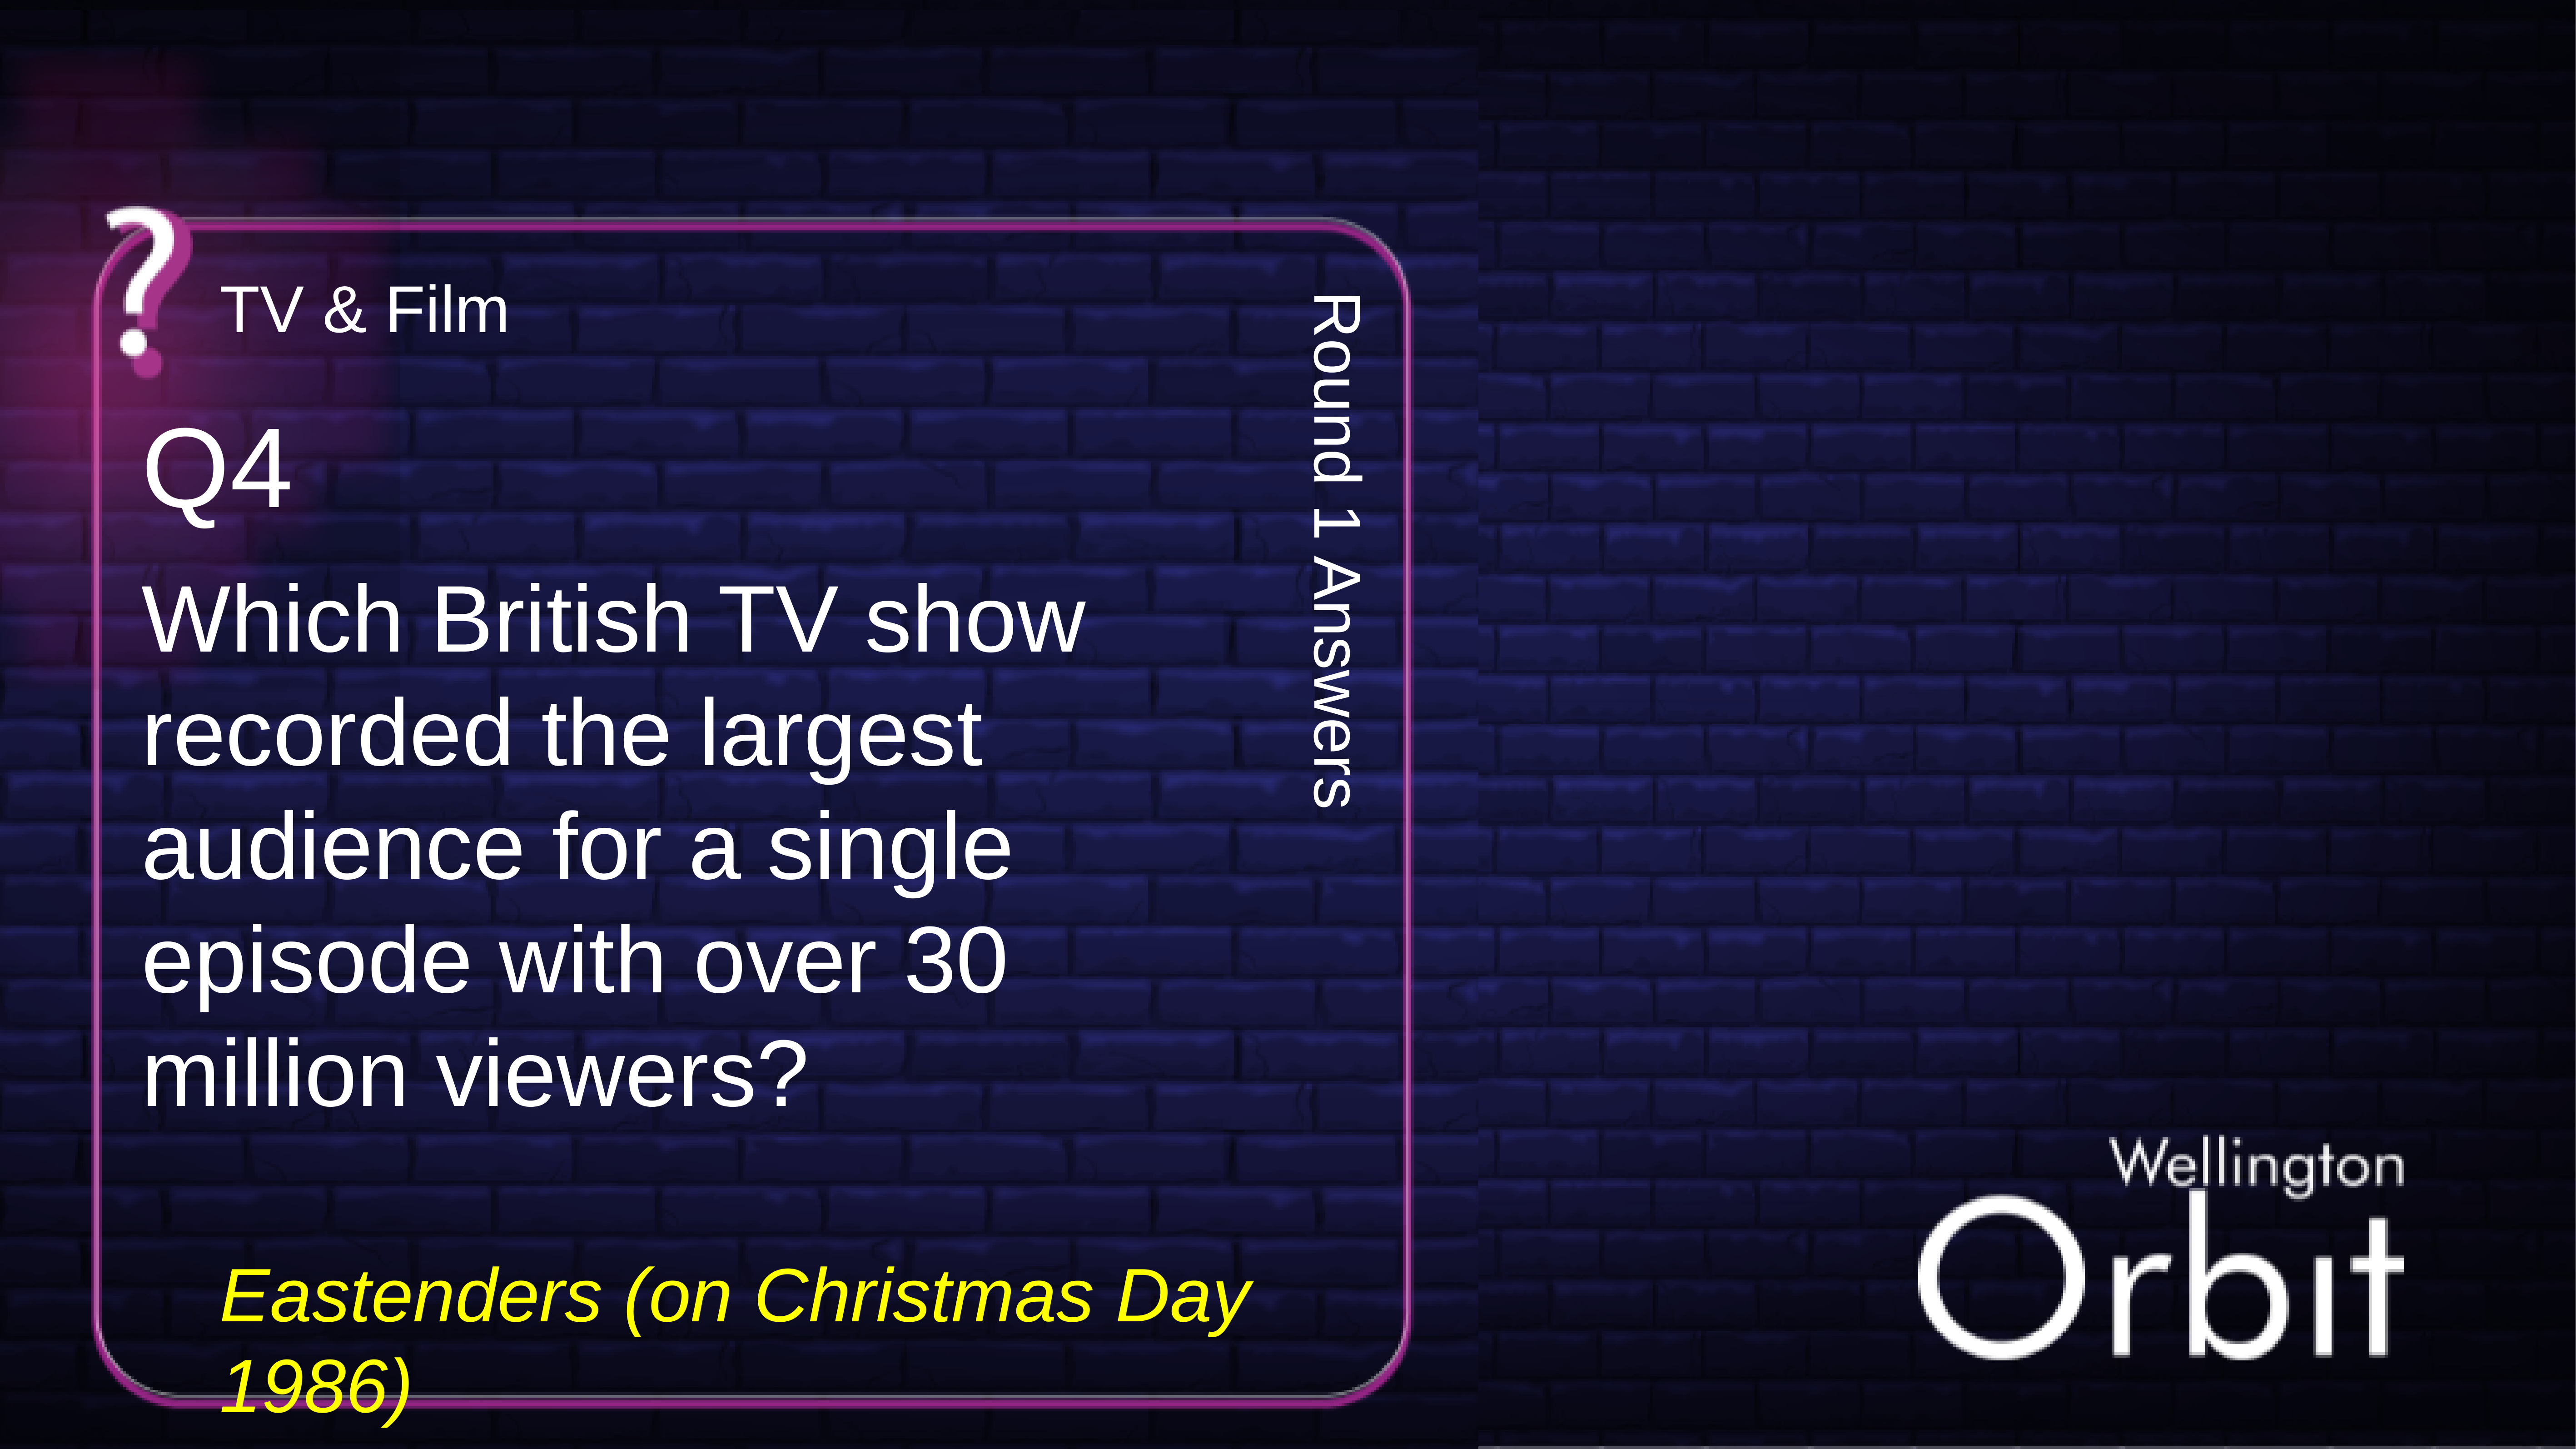

TV & Film
Q4
Round 1 Answers
Which British TV show recorded the largest audience for a single episode with over 30 million viewers?
Eastenders (on Christmas Day 1986)